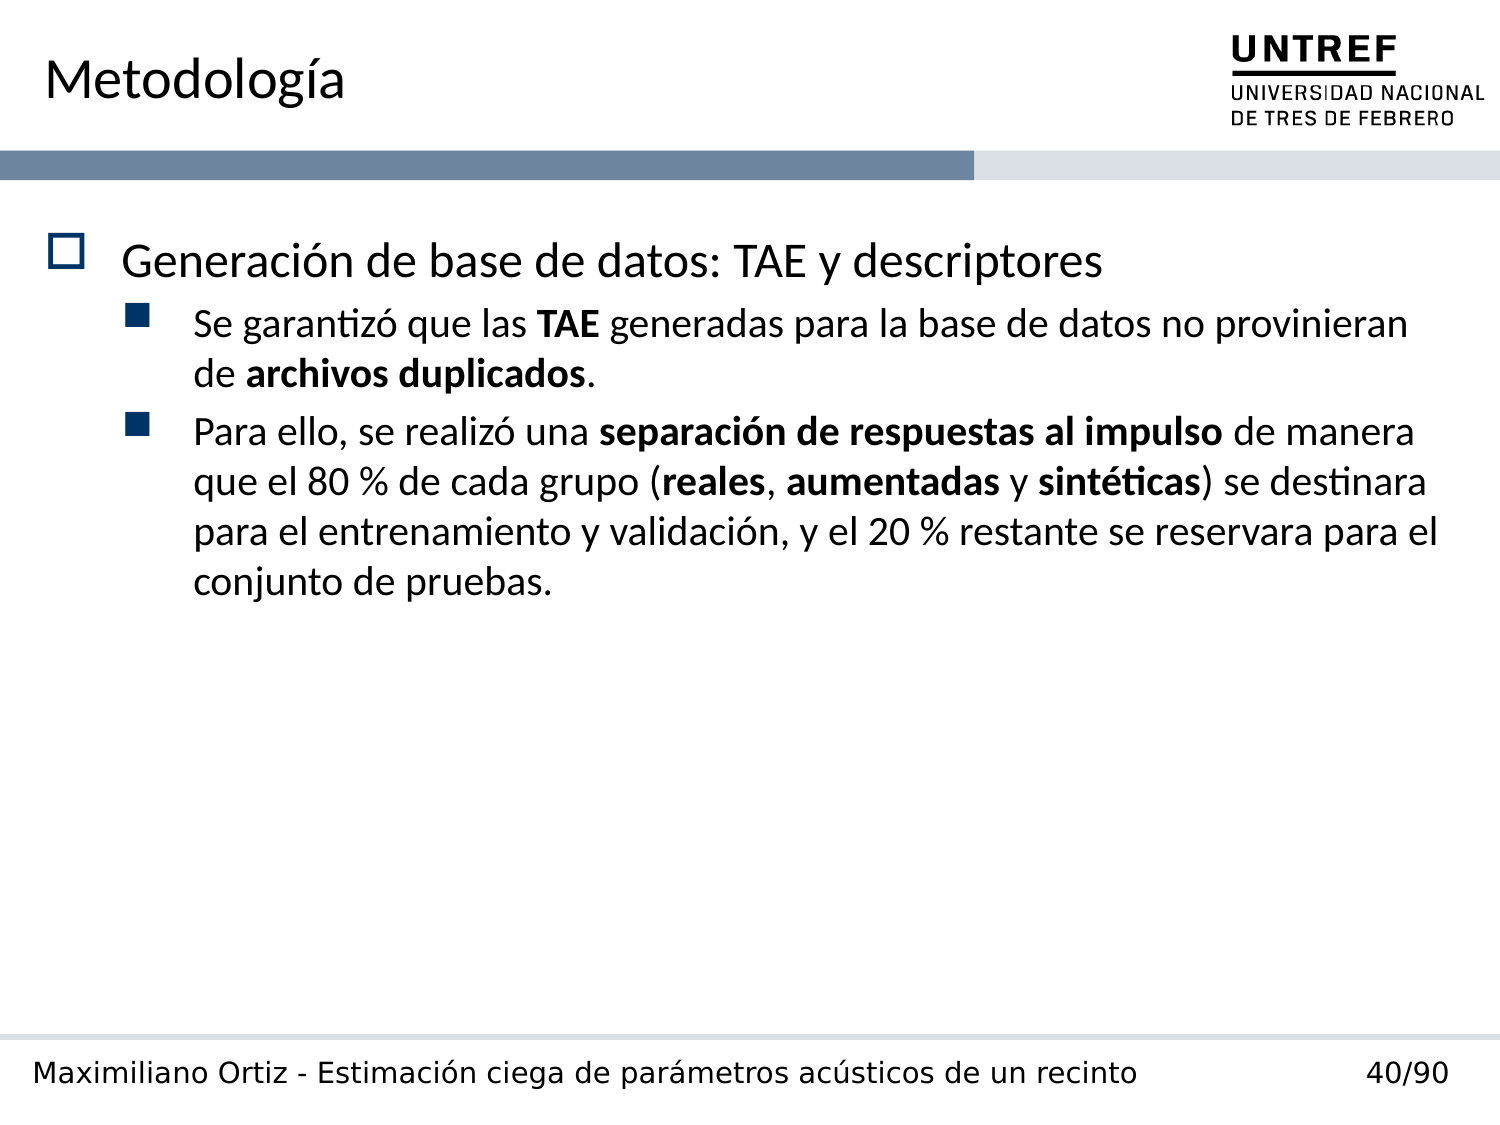

# Metodología
Generación de base de datos: TAE y descriptores
Se garantizó que las TAE generadas para la base de datos no provinieran de archivos duplicados.
Para ello, se realizó una separación de respuestas al impulso de manera que el 80 % de cada grupo (reales, aumentadas y sintéticas) se destinara para el entrenamiento y validación, y el 20 % restante se reservara para el conjunto de pruebas.

40/90
Maximiliano Ortiz - Estimación ciega de parámetros acústicos de un recinto